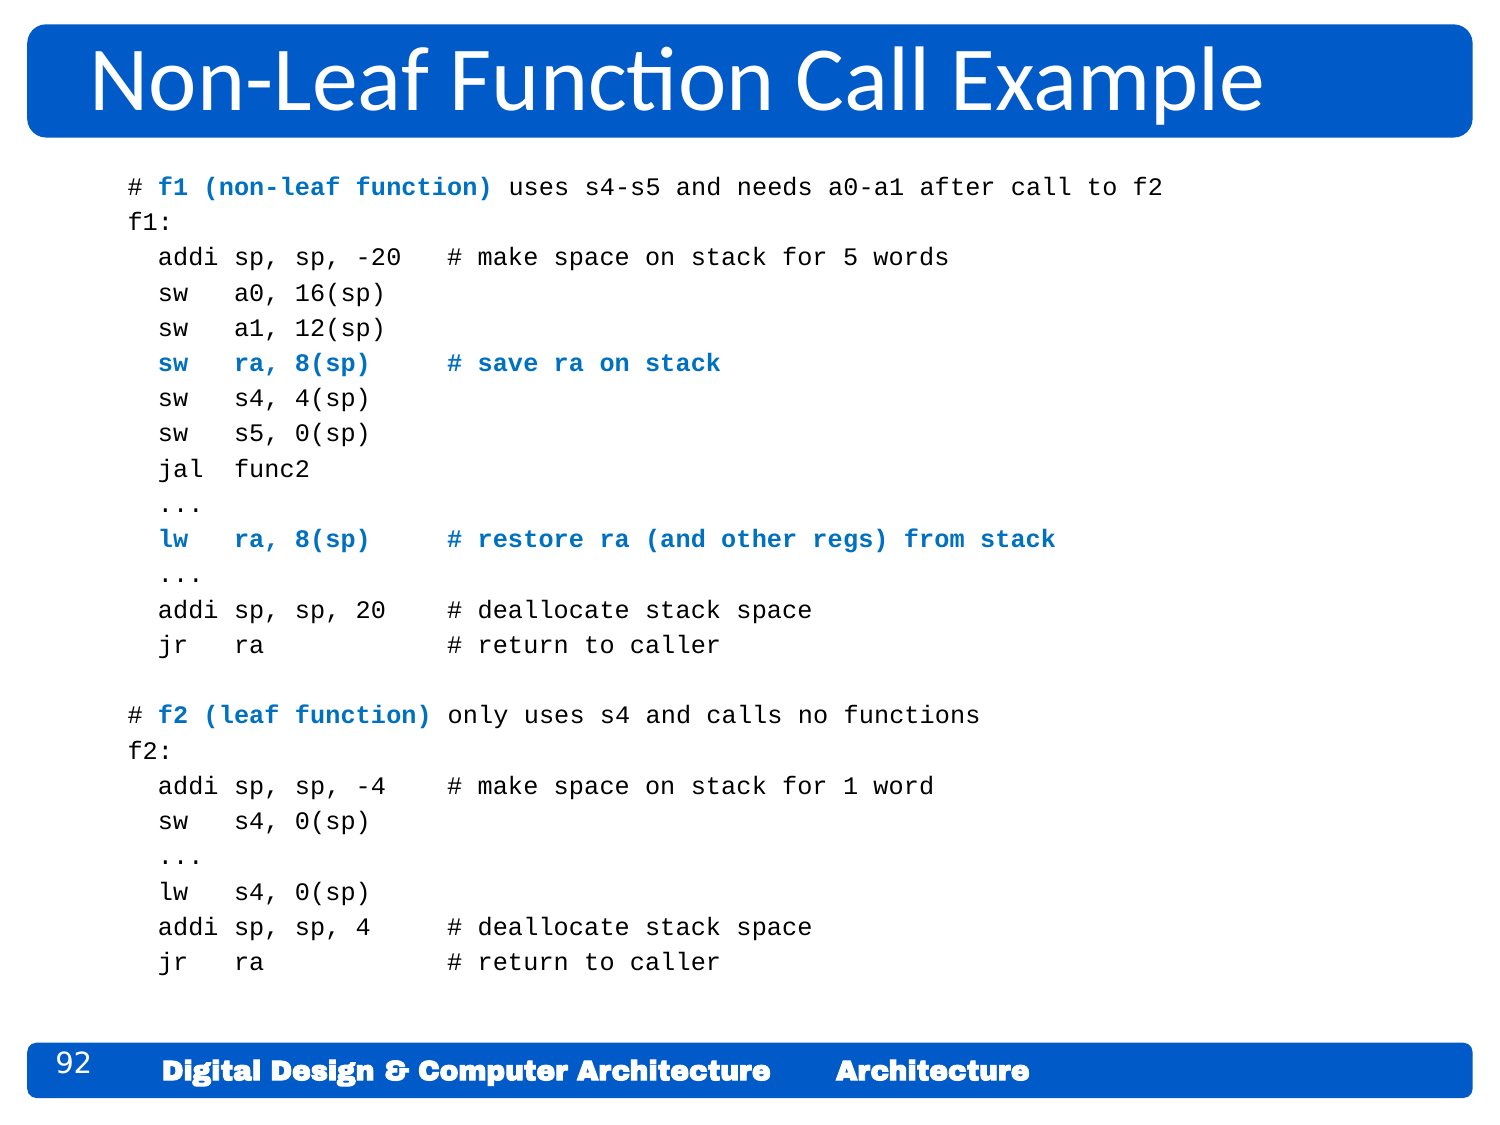

Non-Leaf Function Call Example
# f1 (non-leaf function) uses s4-s5 and needs a0-a1 after call to f2
f1:
  addi sp, sp, -20   # make space on stack for 5 words
  sw   a0, 16(sp)
  sw   a1, 12(sp)
  sw   ra, 8(sp)     # save ra on stack
  sw   s4, 4(sp)
  sw   s5, 0(sp)
  jal  func2
  ...
  lw   ra, 8(sp)     # restore ra (and other regs) from stack
  ...
  addi sp, sp, 20    # deallocate stack space
  jr   ra            # return to caller

# f2 (leaf function) only uses s4 and calls no functions
f2:
  addi sp, sp, -4    # make space on stack for 1 word
  sw   s4, 0(sp)
  ...
  lw   s4, 0(sp)
  addi sp, sp, 4     # deallocate stack space
  jr   ra            # return to caller

92